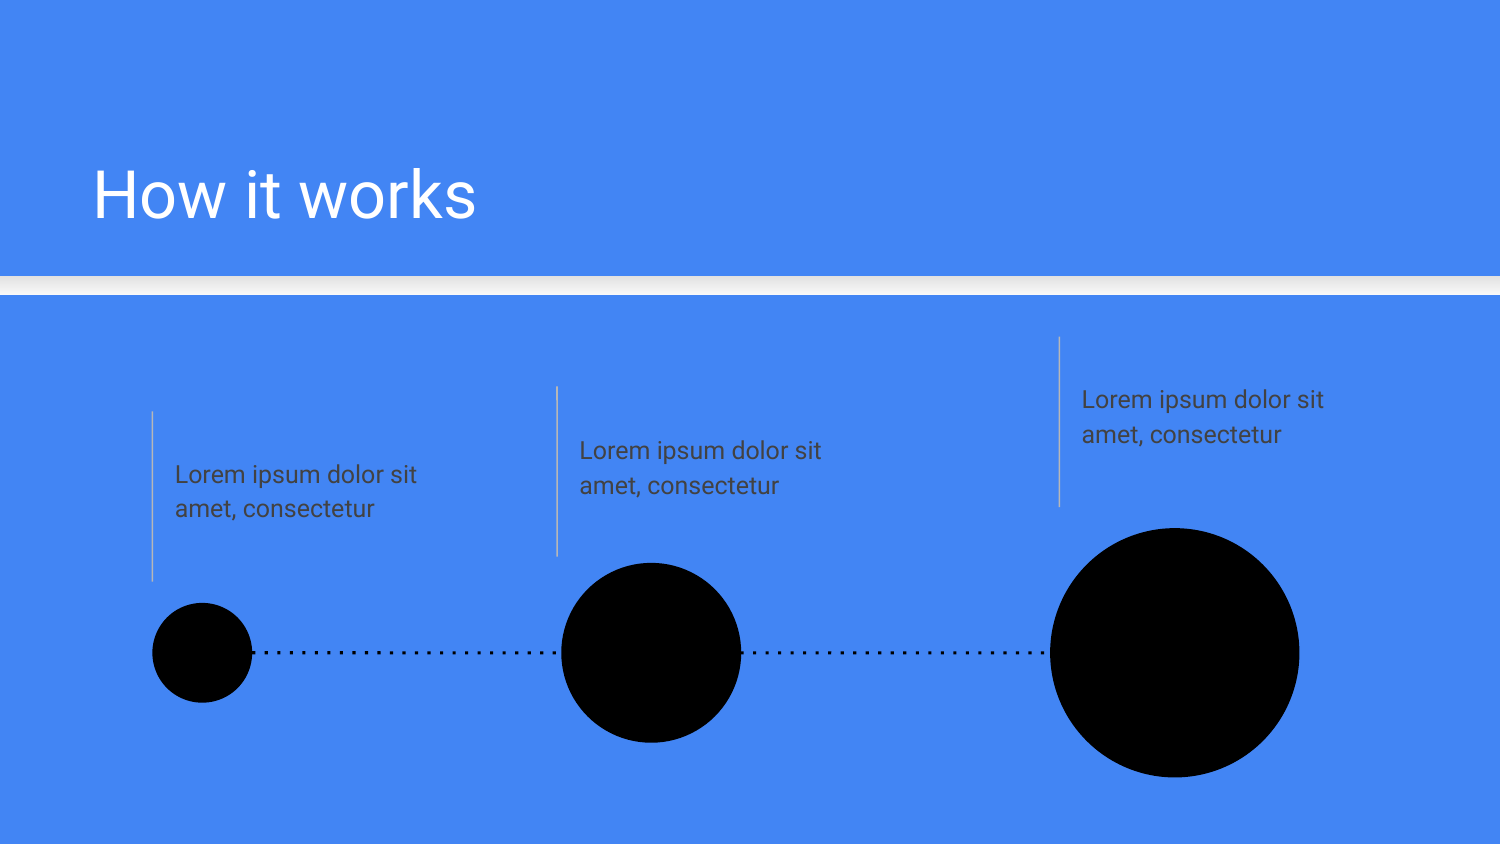

How it works
Step 3

Lorem ipsum dolor sit amet, consectetur
Step 2

Step 1

Lorem ipsum dolor sit amet, consectetur
Lorem ipsum dolor sit amet, consectetur